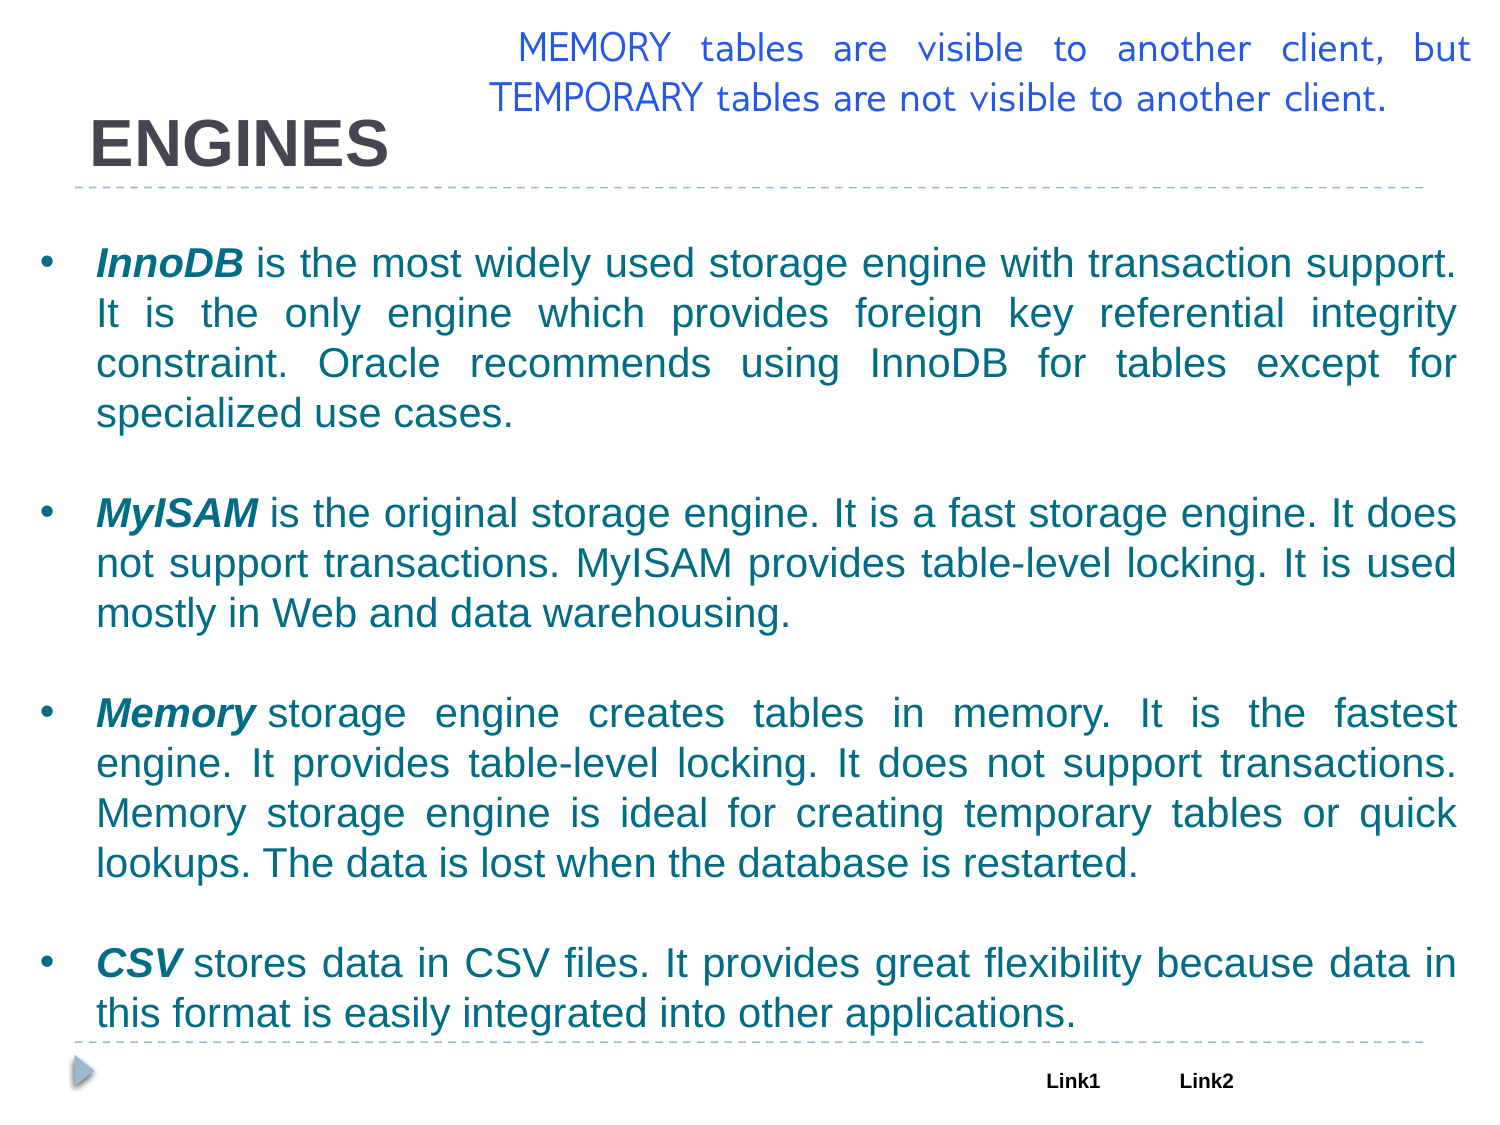

MEMORY tables are visible to another client, but TEMPORARY tables are not visible to another client.
ENGINES
InnoDB is the most widely used storage engine with transaction support. It is the only engine which provides foreign key referential integrity constraint. Oracle recommends using InnoDB for tables except for specialized use cases.

MyISAM is the original storage engine. It is a fast storage engine. It does not support transactions. MyISAM provides table-level locking. It is used mostly in Web and data warehousing.

Memory storage engine creates tables in memory. It is the fastest engine. It provides table-level locking. It does not support transactions. Memory storage engine is ideal for creating temporary tables or quick lookups. The data is lost when the database is restarted.

CSV stores data in CSV files. It provides great flexibility because data in this format is easily integrated into other applications.